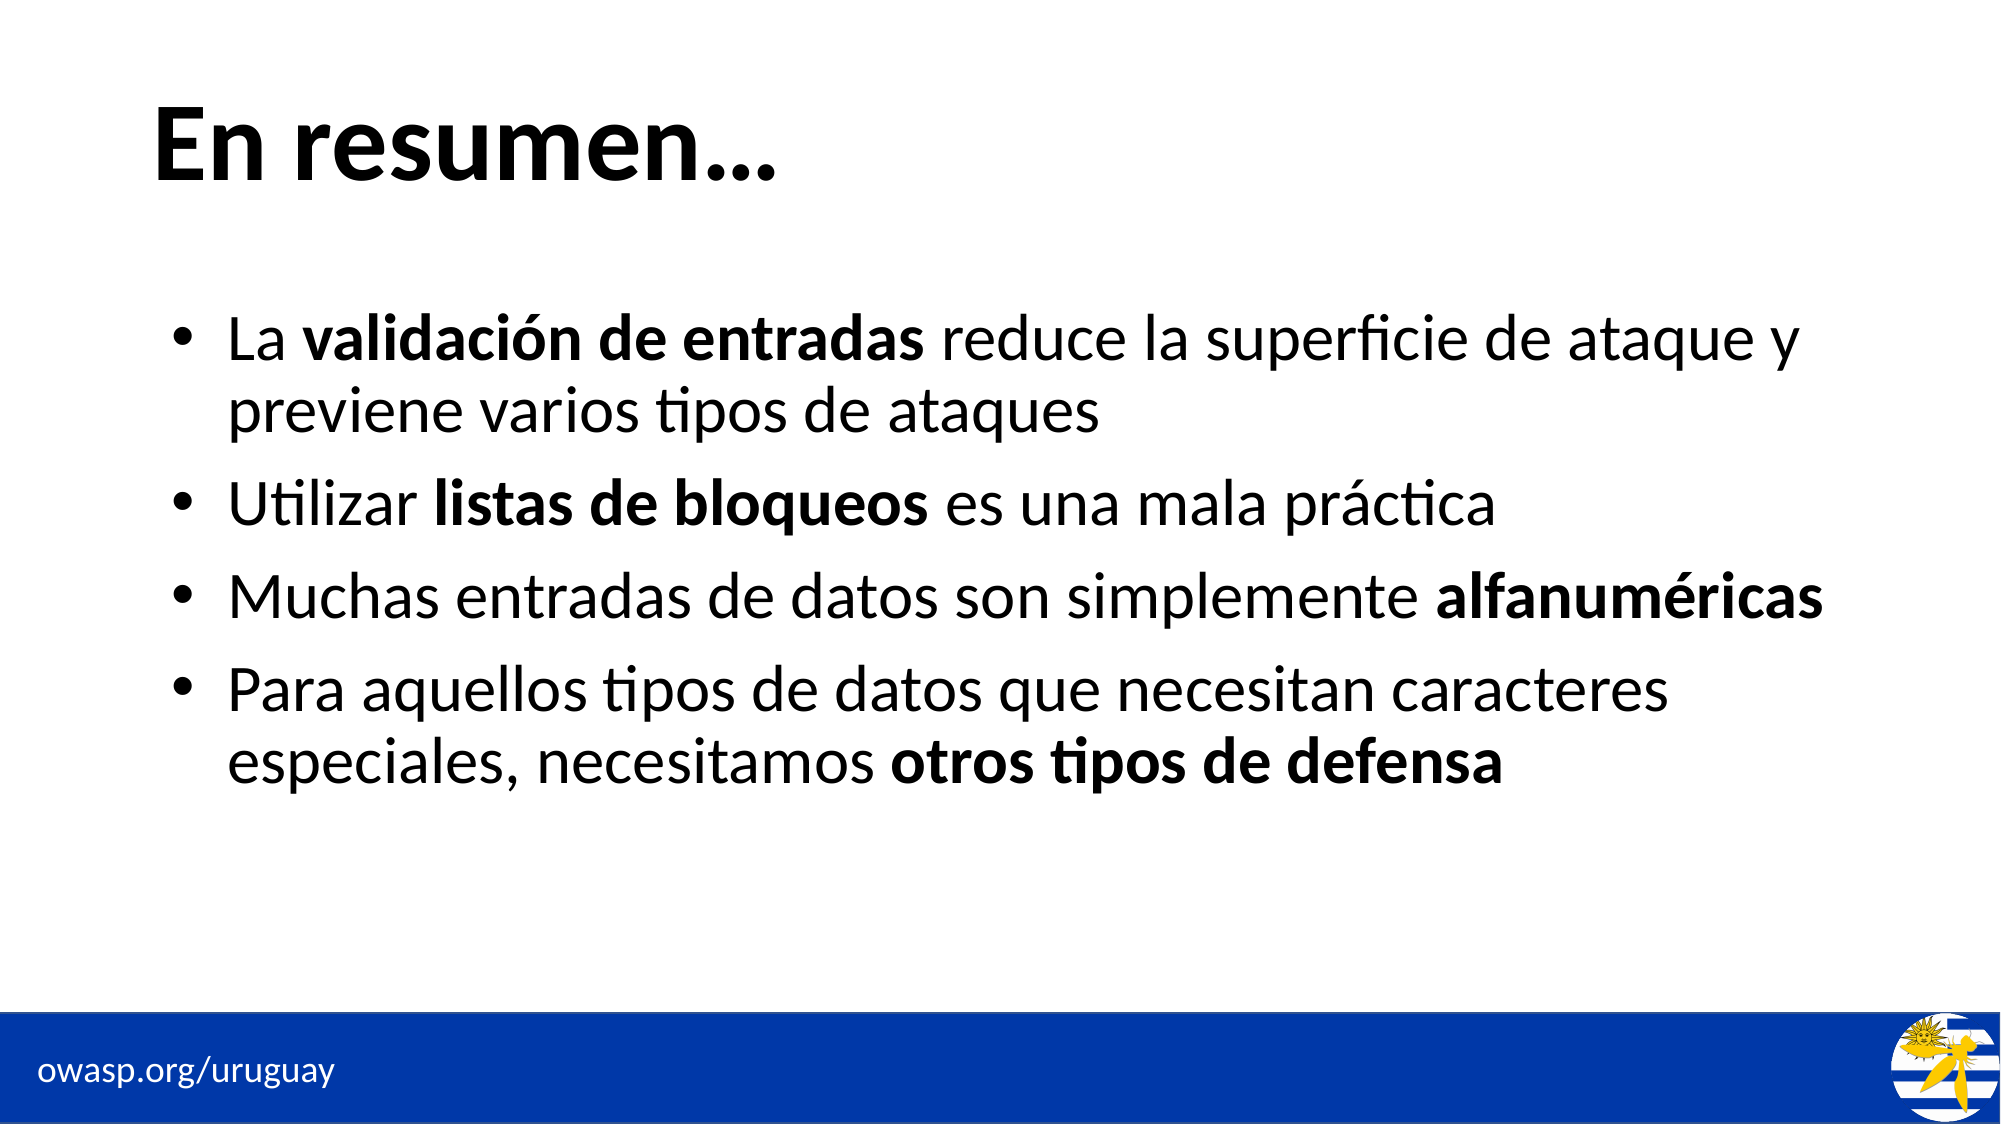

# En resumen…
La validación de entradas reduce la superficie de ataque y previene varios tipos de ataques
Utilizar listas de bloqueos es una mala práctica
Muchas entradas de datos son simplemente alfanuméricas
Para aquellos tipos de datos que necesitan caracteres especiales, necesitamos otros tipos de defensa